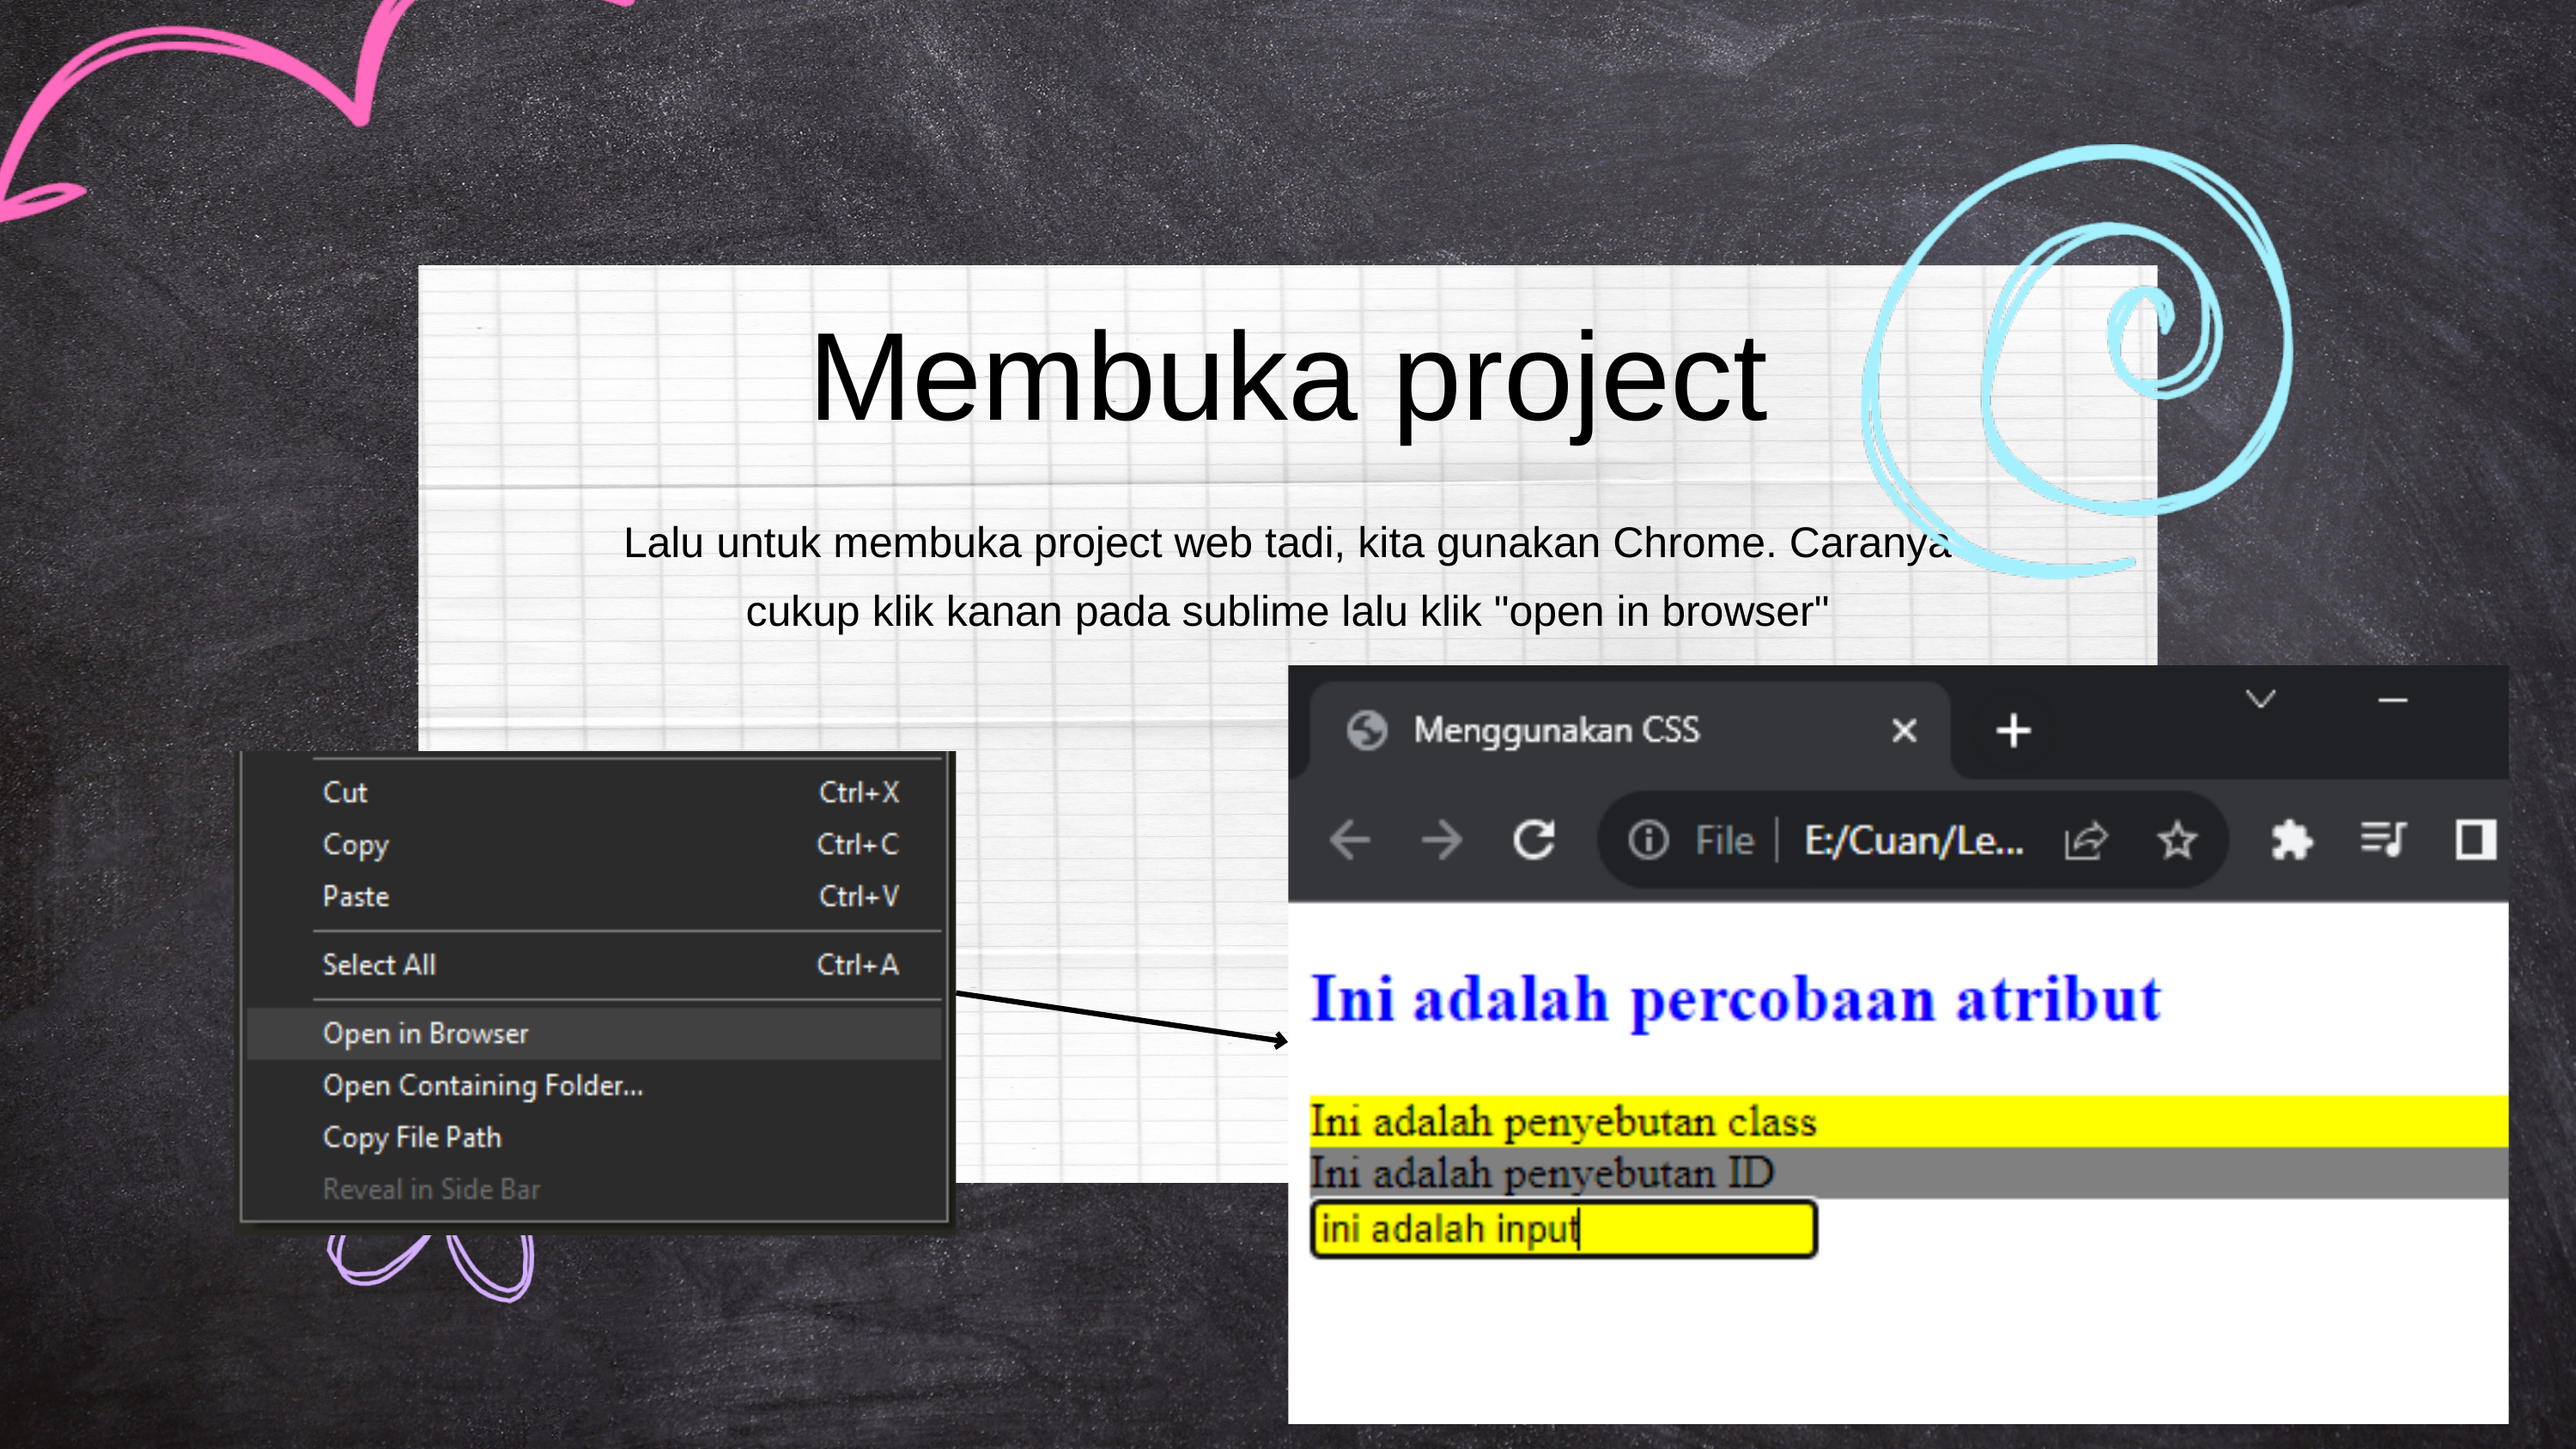

Membuka project
Lalu untuk membuka project web tadi, kita gunakan Chrome. Caranya cukup klik kanan pada sublime lalu klik "open in browser"